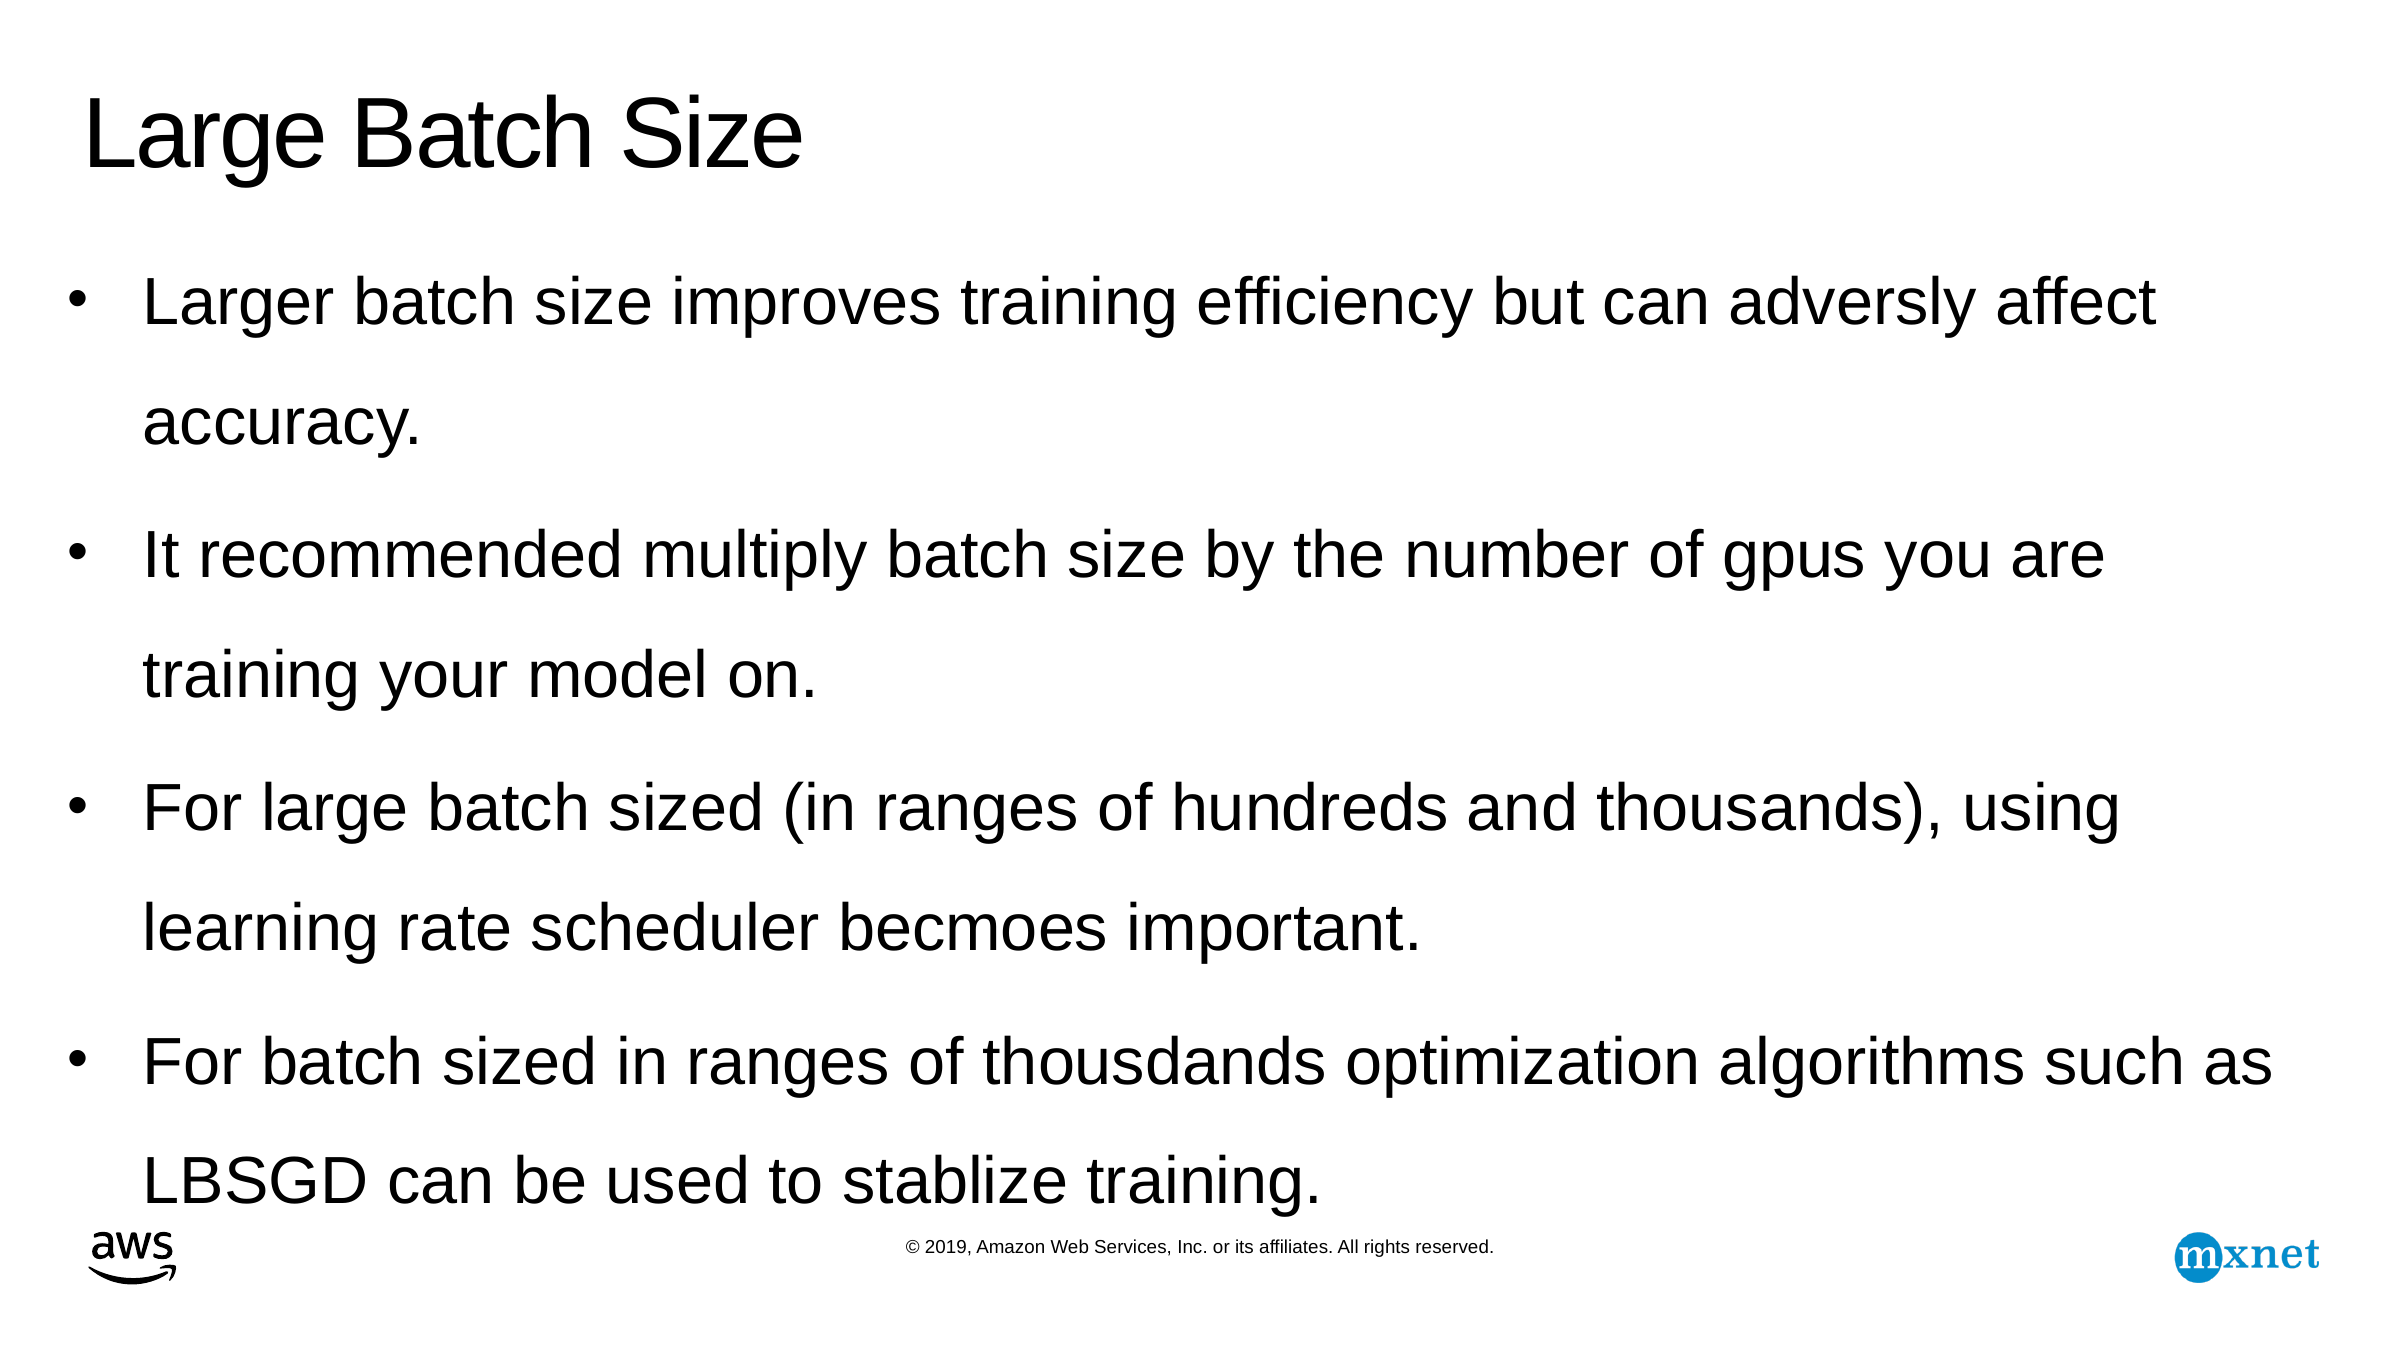

# Large Batch Size
Larger batch size improves training efficiency but can adversly affect accuracy.
It recommended multiply batch size by the number of gpus you are training your model on.
For large batch sized (in ranges of hundreds and thousands), using learning rate scheduler becmoes important.
For batch sized in ranges of thousdands optimization algorithms such as LBSGD can be used to stablize training.